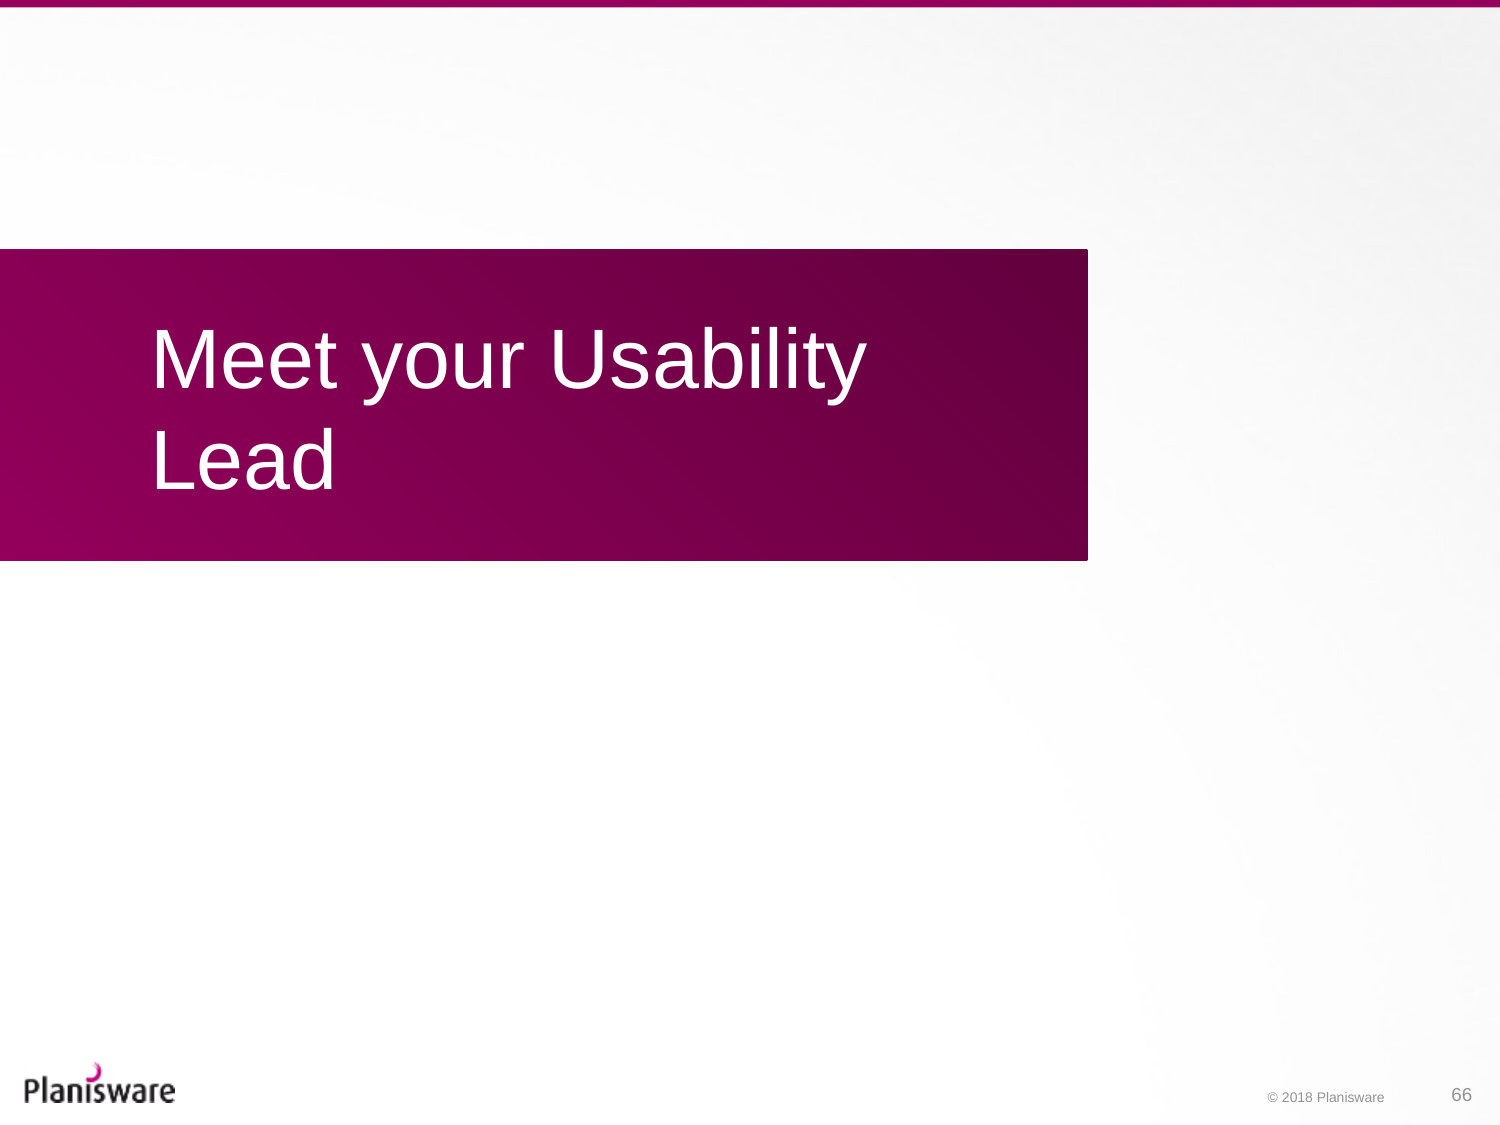

# Meet your Usability Lead
© 2018 Planisware
66